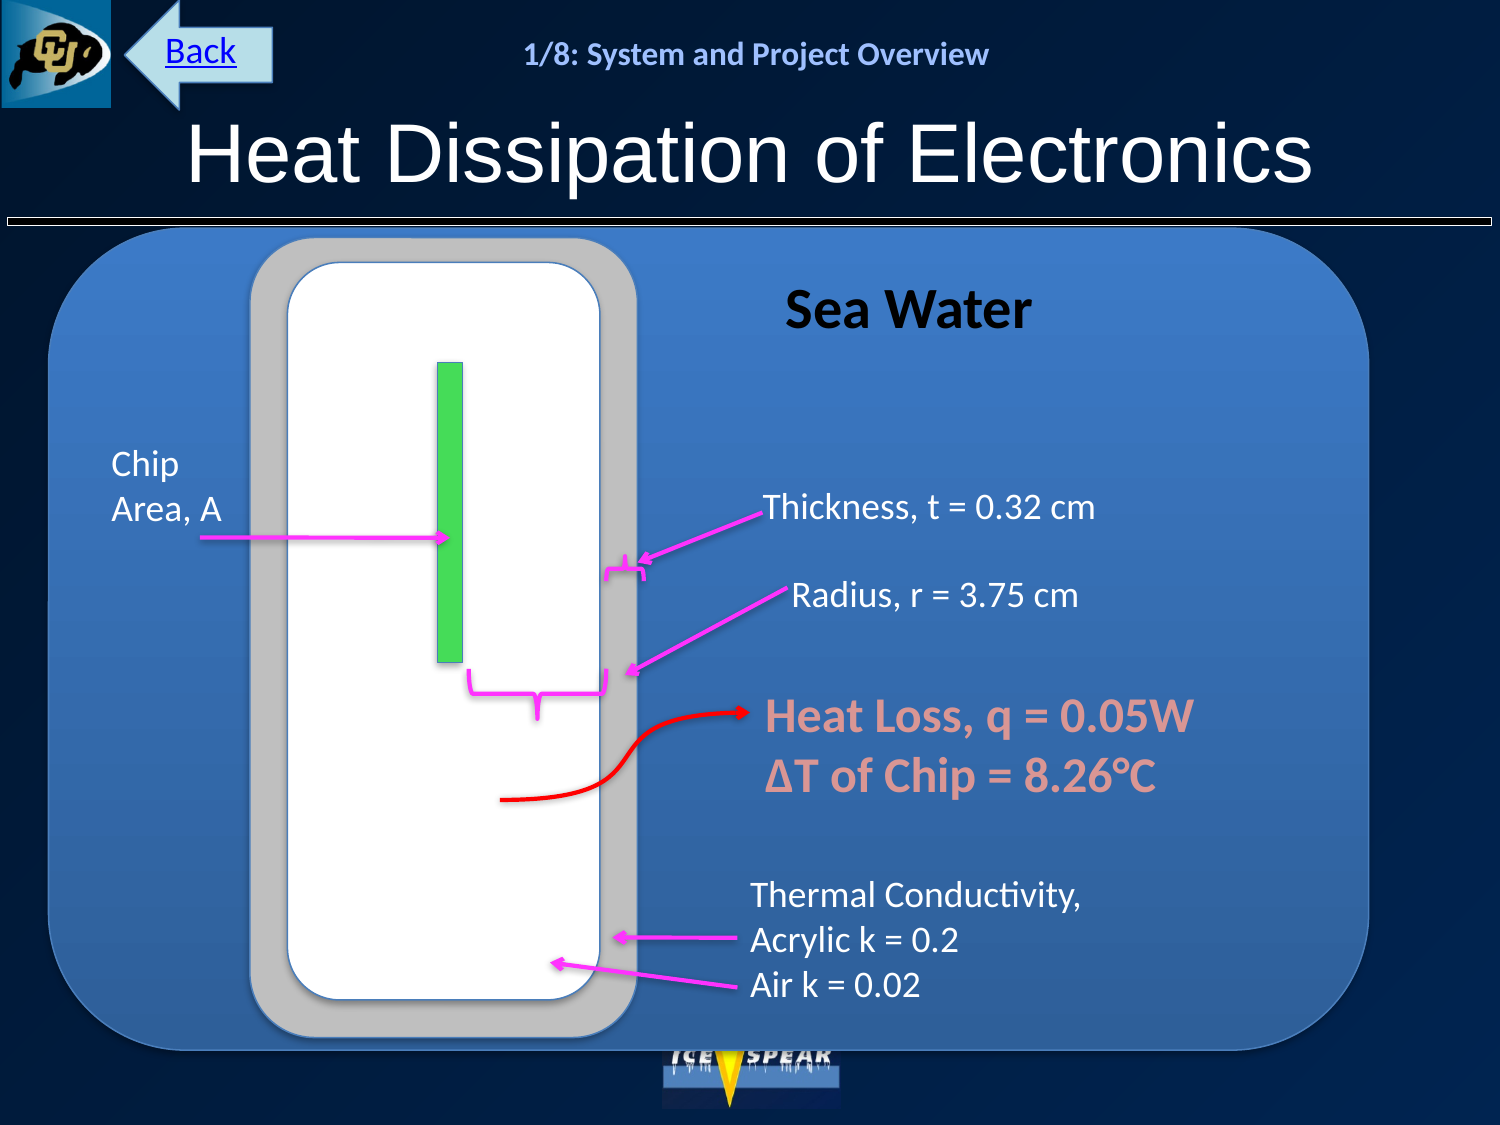

Back
# Heat Dissipation of Electronics

Sea Water

Chip
Area, A
Thickness, t = 0.32 cm

Radius, r = 3.75 cm

Heat Loss, q = 0.05W
ΔT of Chip = 8.26°C
Thermal Conductivity,
Acrylic k = 0.2
Air k = 0.02